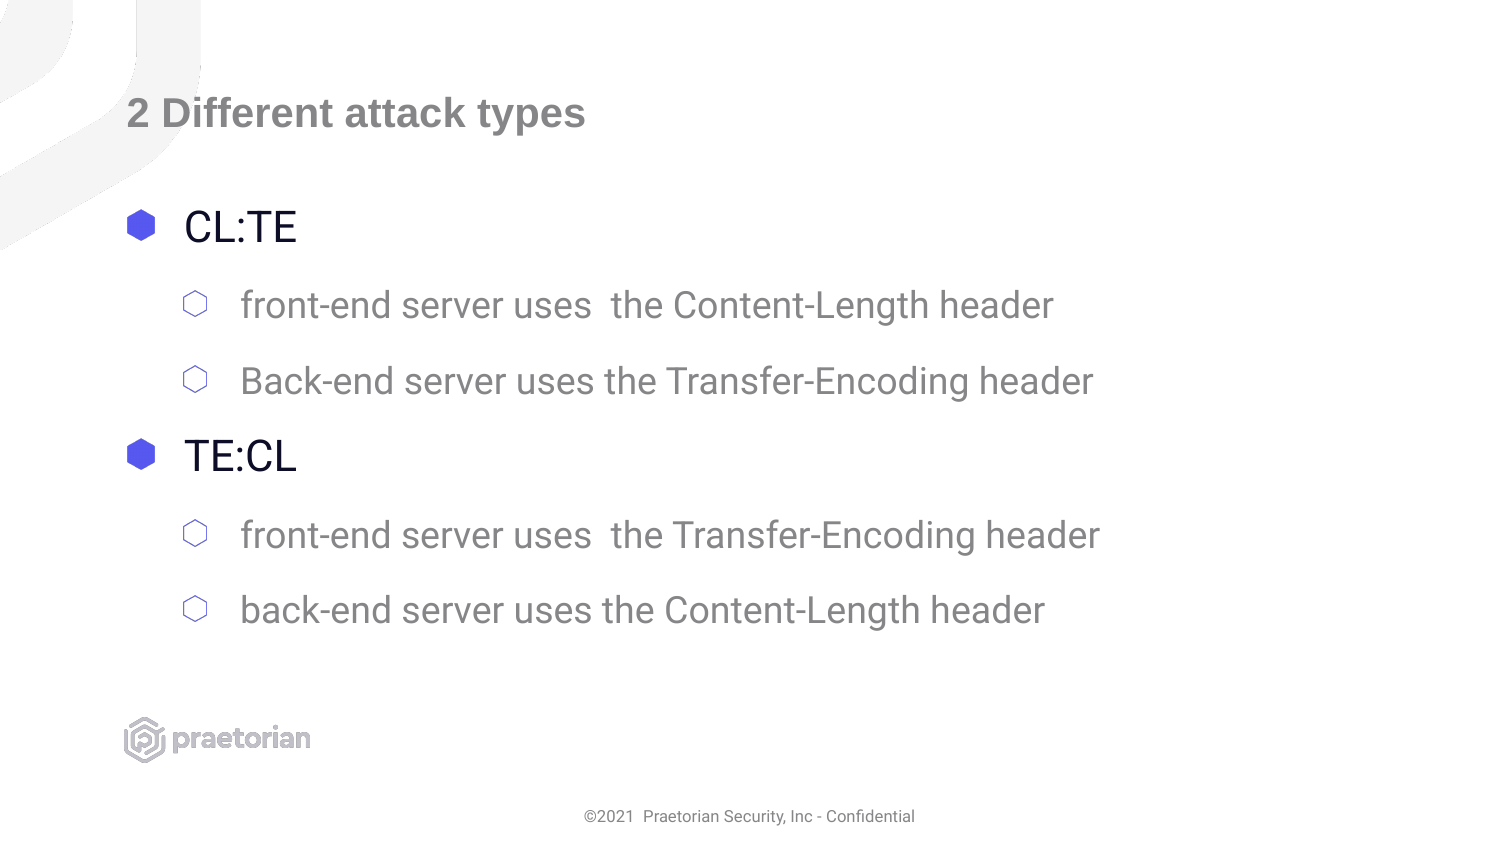

# 2 Different attack types
CL:TE
front-end server uses  the Content-Length header
Back-end server uses the Transfer-Encoding header
TE:CL
front-end server uses  the Transfer-Encoding header
back-end server uses the Content-Length header